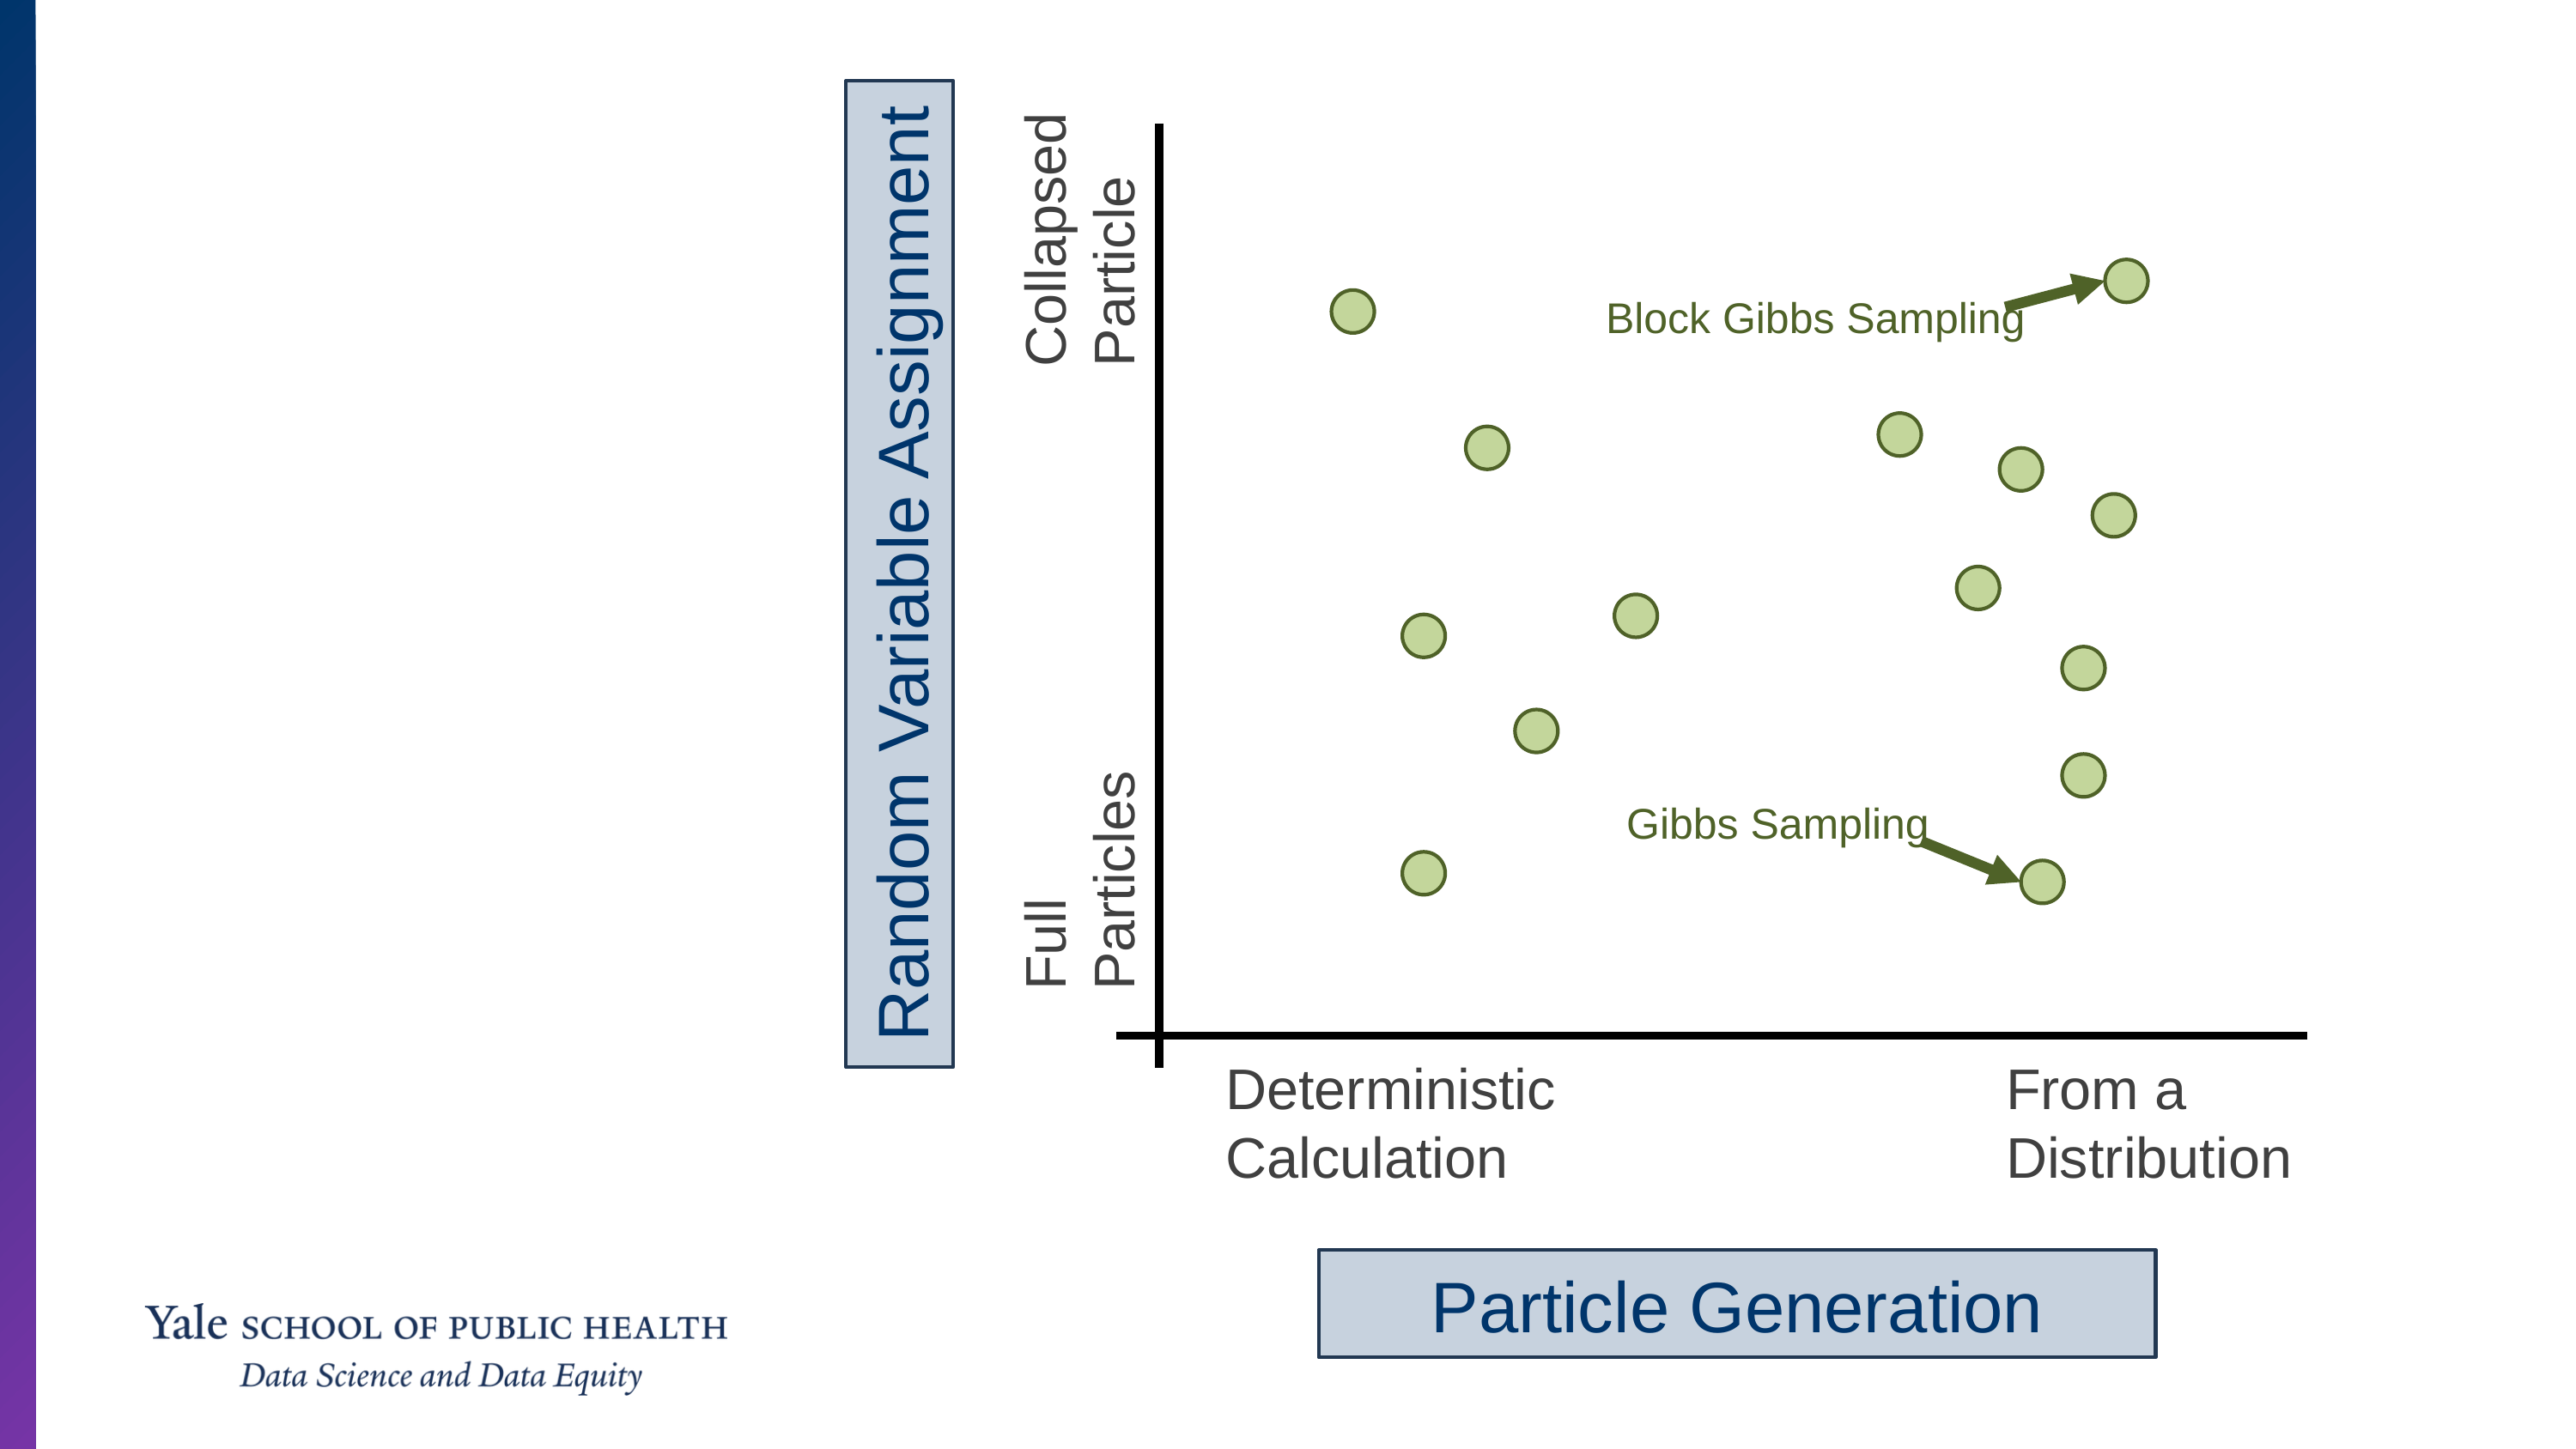

Collapsed Particle

Block Gibbs Sampling

Random Variable Assignment

Gibbs Sampling
Full Particles

From a Distribution
Deterministic Calculation
Particle Generation